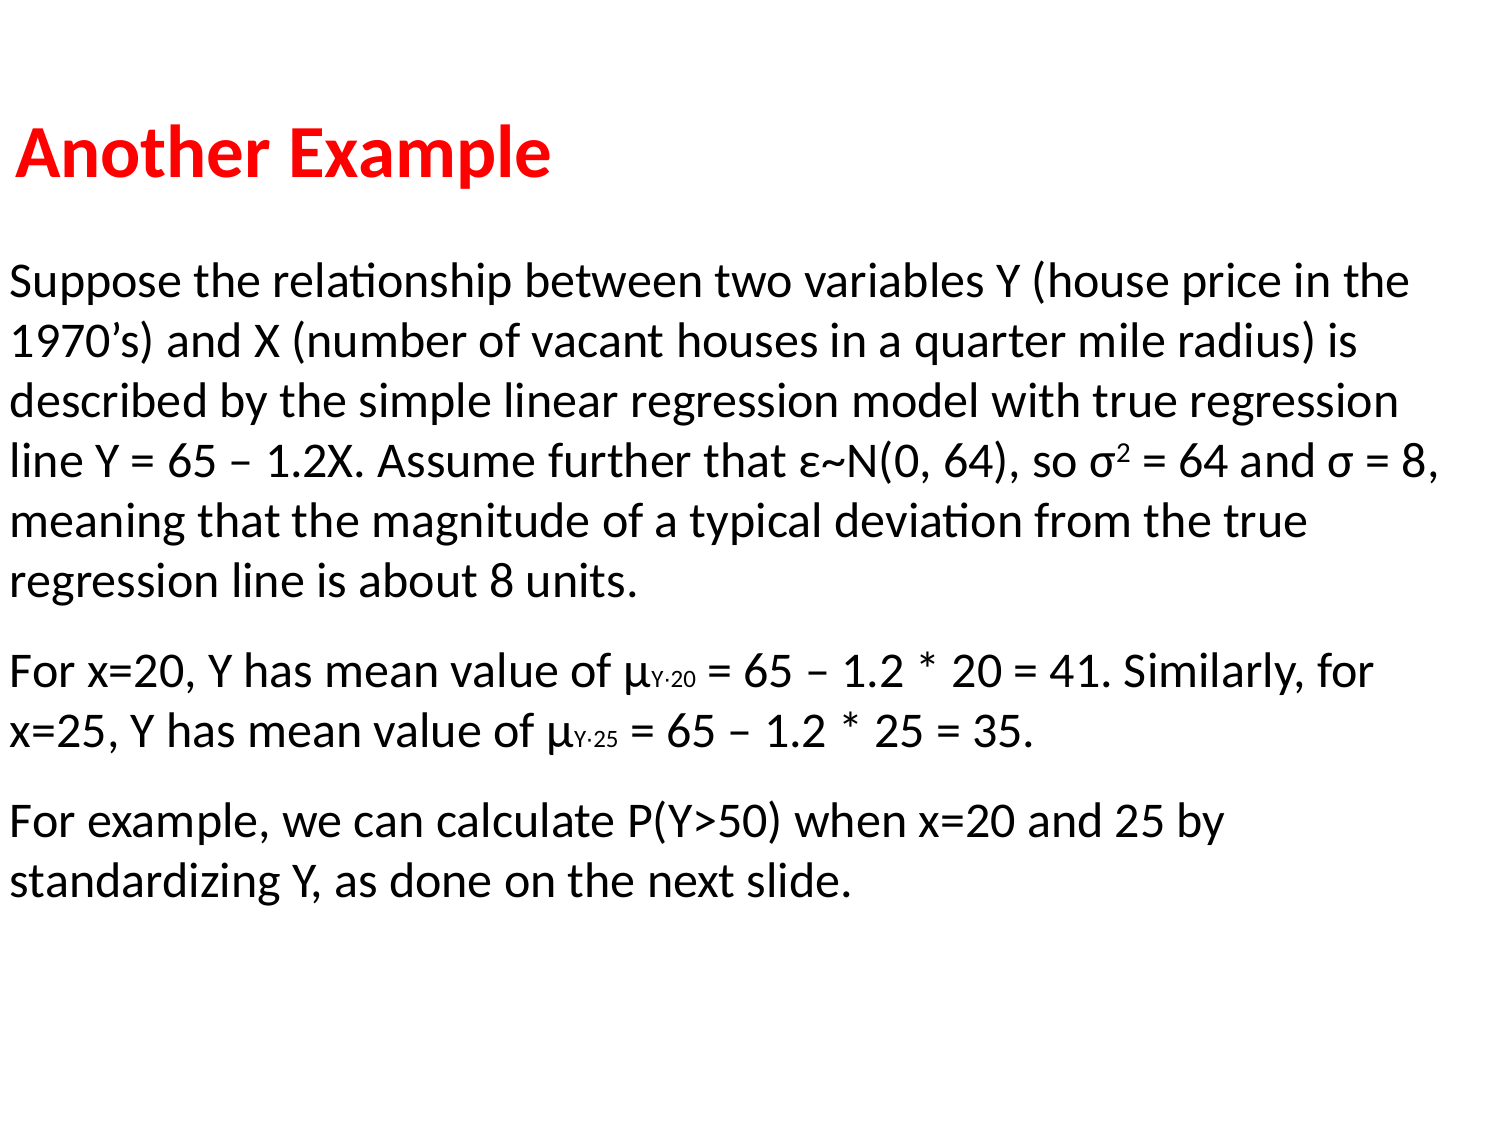

Another Example
# Example

Suppose the relationship between two variables Y (house price in the 1970’s) and X (number of vacant houses in a quarter mile radius) is described by the simple linear regression model with true regression line Y = 65 – 1.2X. Assume further that ε~N(0, 64), so σ2 = 64 and σ = 8, meaning that the magnitude of a typical deviation from the true regression line is about 8 units.

For x=20, Y has mean value of μY∙20 = 65 – 1.2 * 20 = 41. Similarly, for x=25, Y has mean value of μY∙25 = 65 – 1.2 * 25 = 35.

For example, we can calculate P(Y>50) when x=20 and 25 by standardizing Y, as done on the next slide.